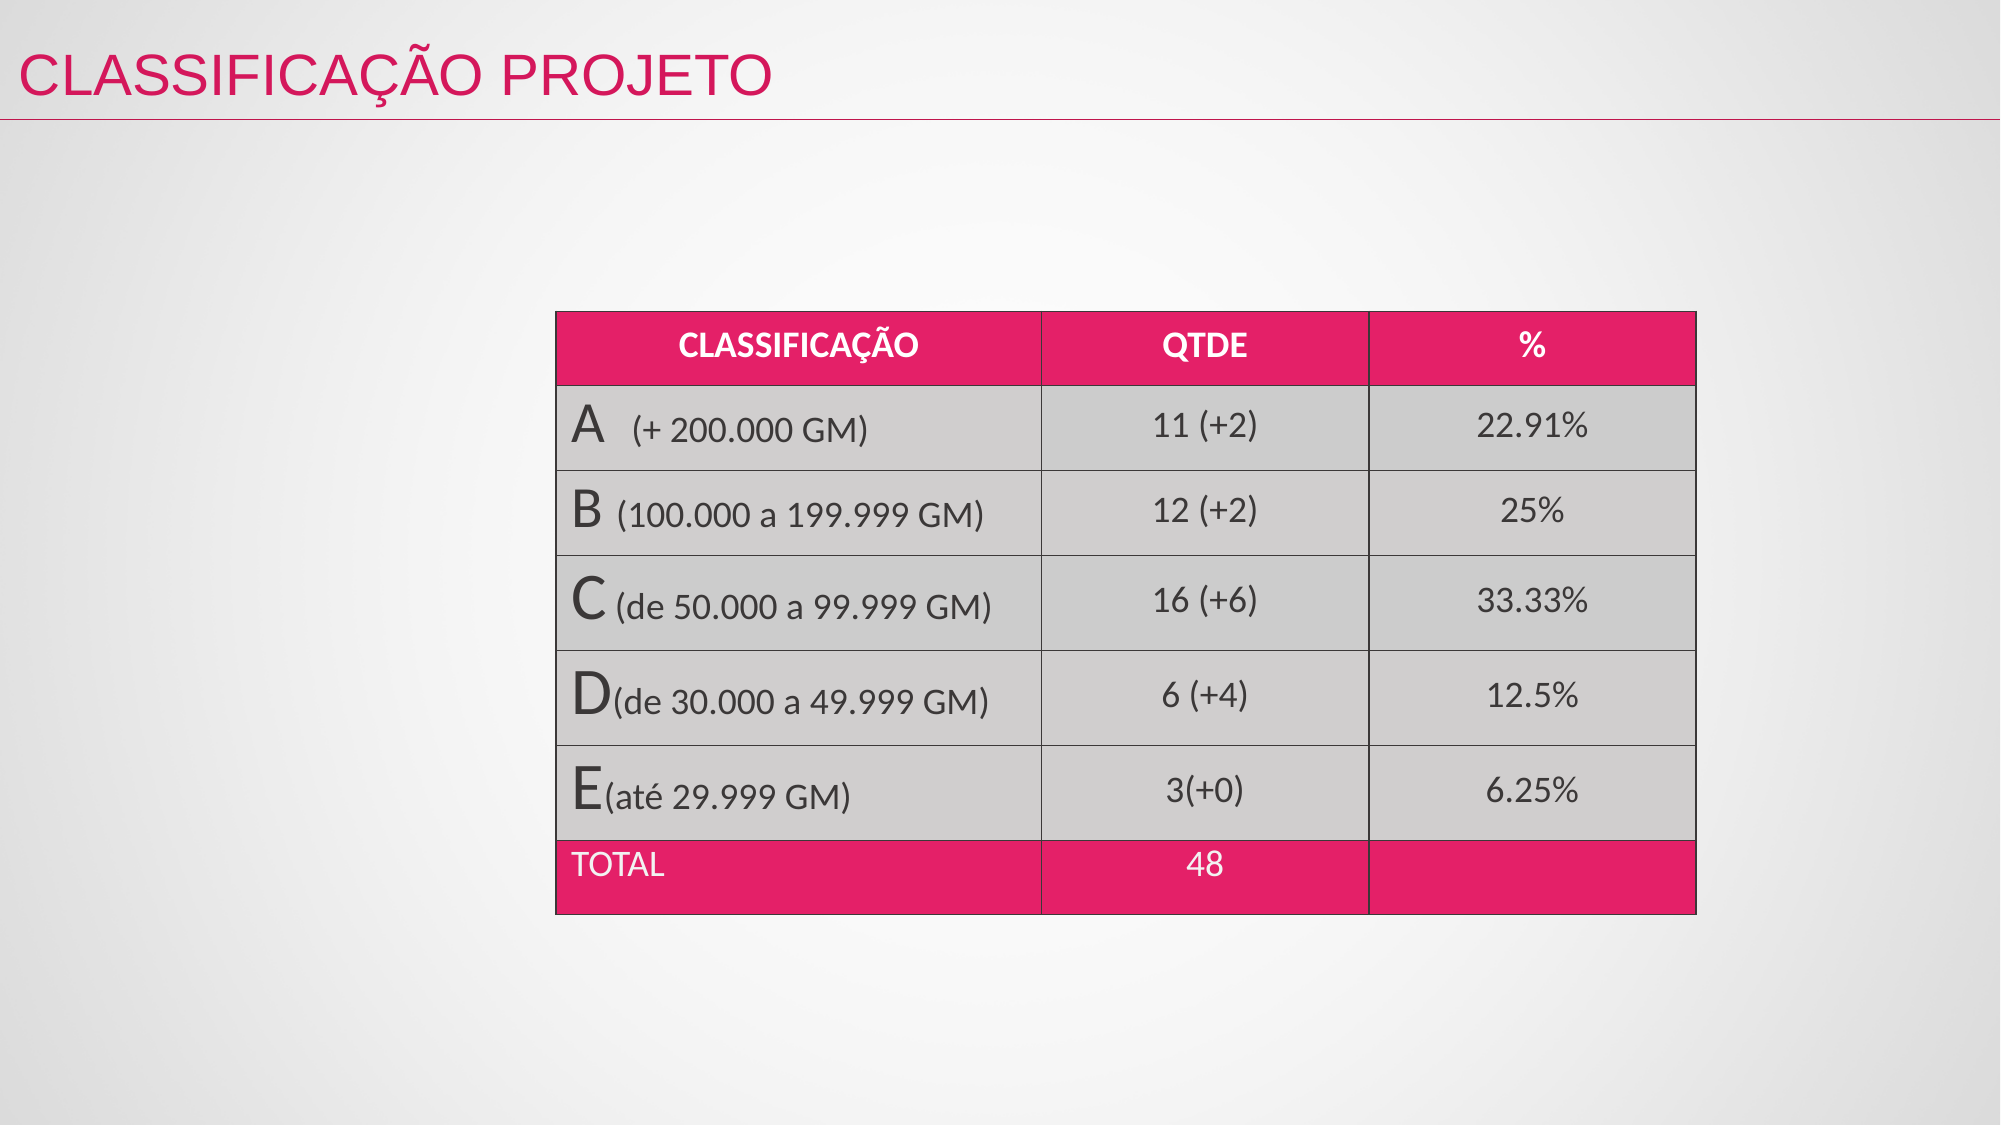

CLASSIFICAÇÃO PROJETO
| CLASSIFICAÇÃO | QTDE | % |
| --- | --- | --- |
| A (+ 200.000 GM) | 11 (+2) | 22.91% |
| B (100.000 a 199.999 GM) | 12 (+2) | 25% |
| C (de 50.000 a 99.999 GM) | 16 (+6) | 33.33% |
| D(de 30.000 a 49.999 GM) | 6 (+4) | 12.5% |
| E(até 29.999 GM) | 3(+0) | 6.25% |
| TOTAL | 48 |  |